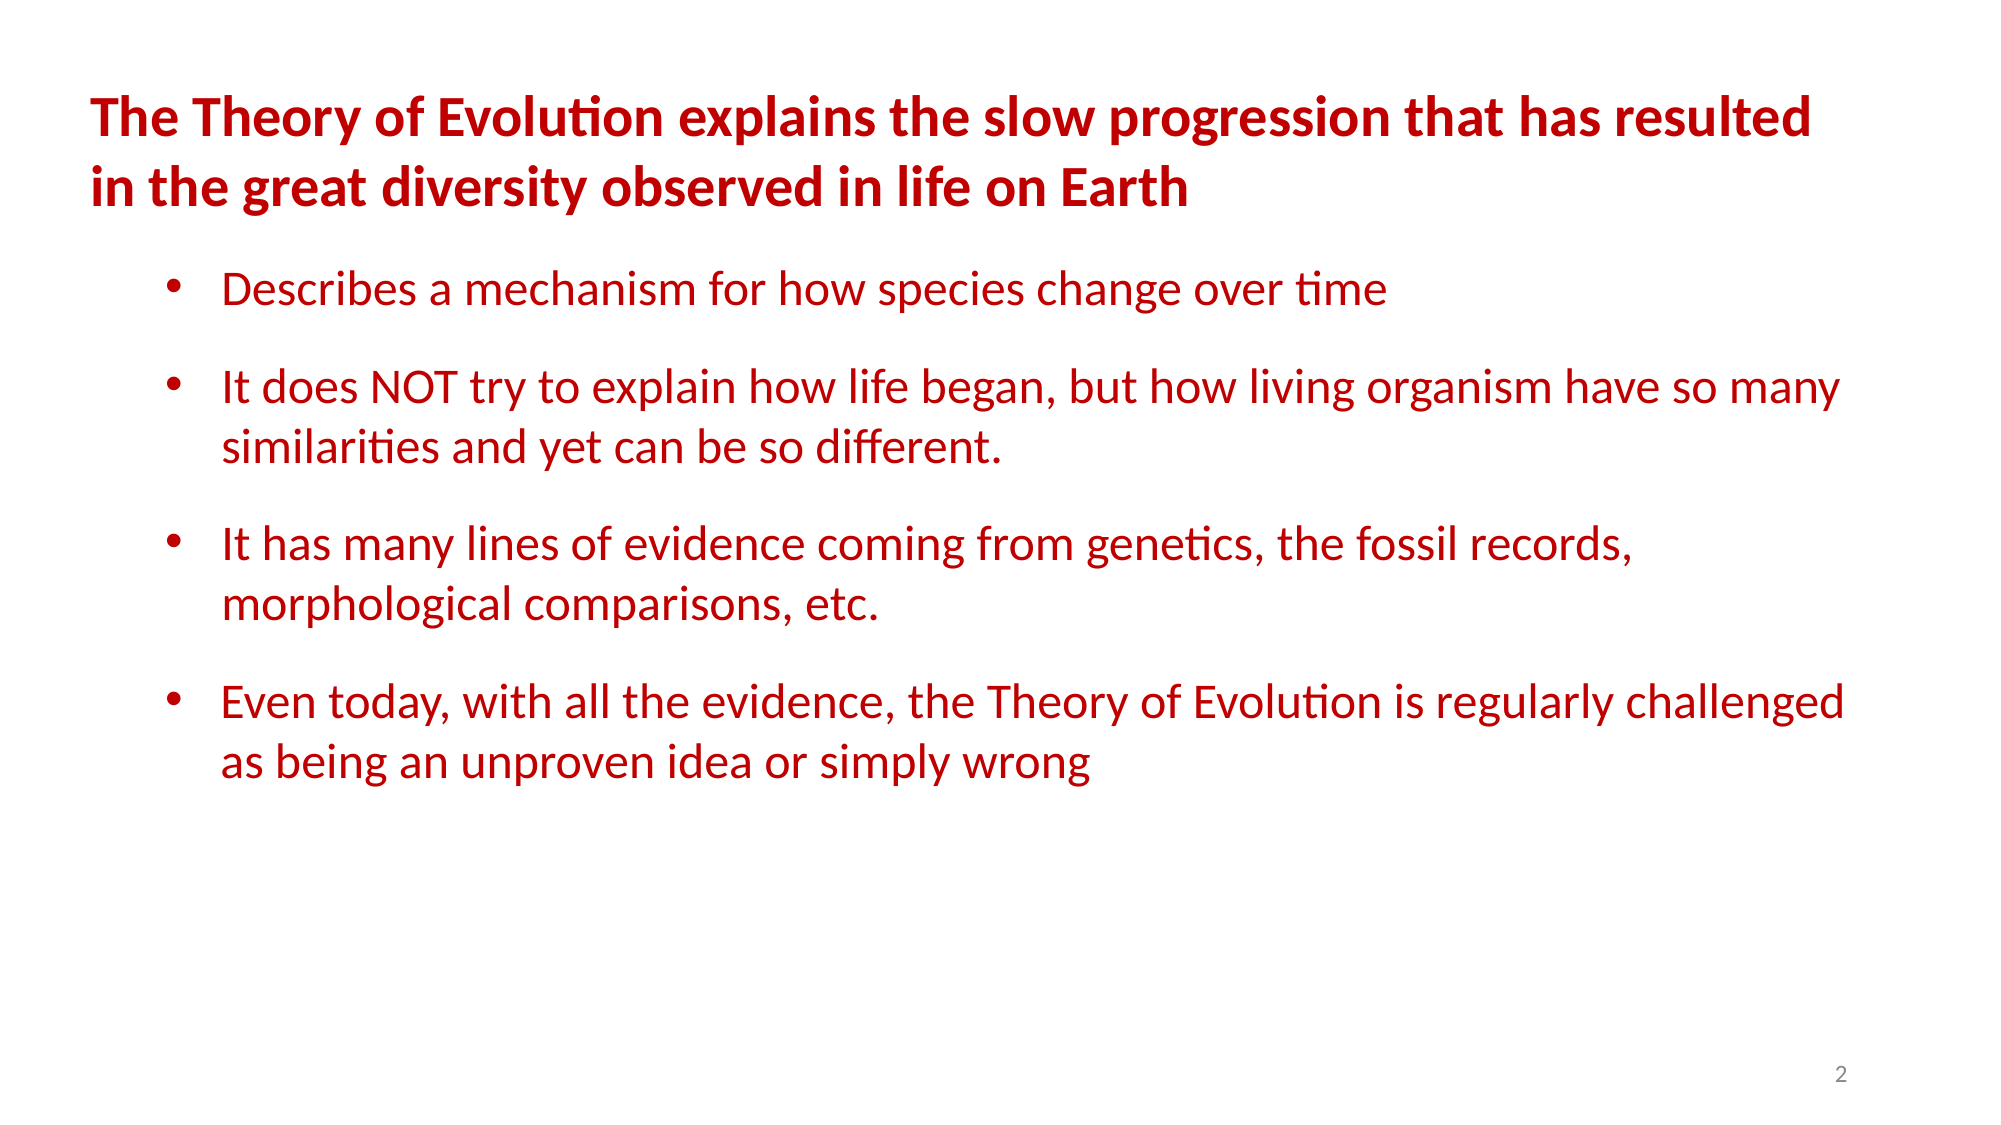

The Theory of Evolution explains the slow progression that has resulted in the great diversity observed in life on Earth
Describes a mechanism for how species change over time
It does NOT try to explain how life began, but how living organism have so many similarities and yet can be so different.
It has many lines of evidence coming from genetics, the fossil records, morphological comparisons, etc.
Even today, with all the evidence, the Theory of Evolution is regularly challenged as being an unproven idea or simply wrong
2